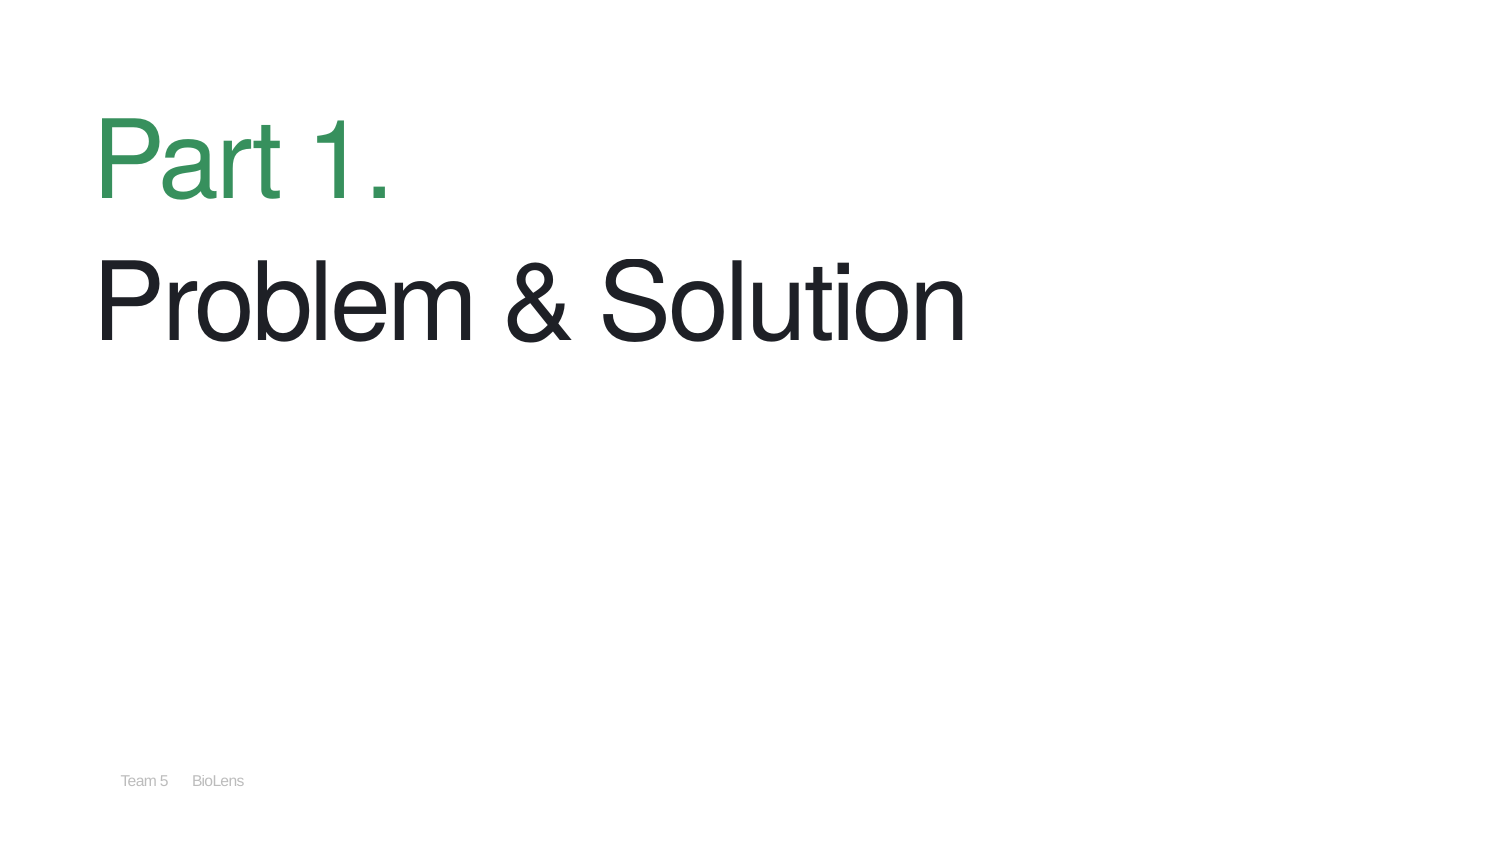

Part 1.
Problem & Solution

Team 5
BioLens